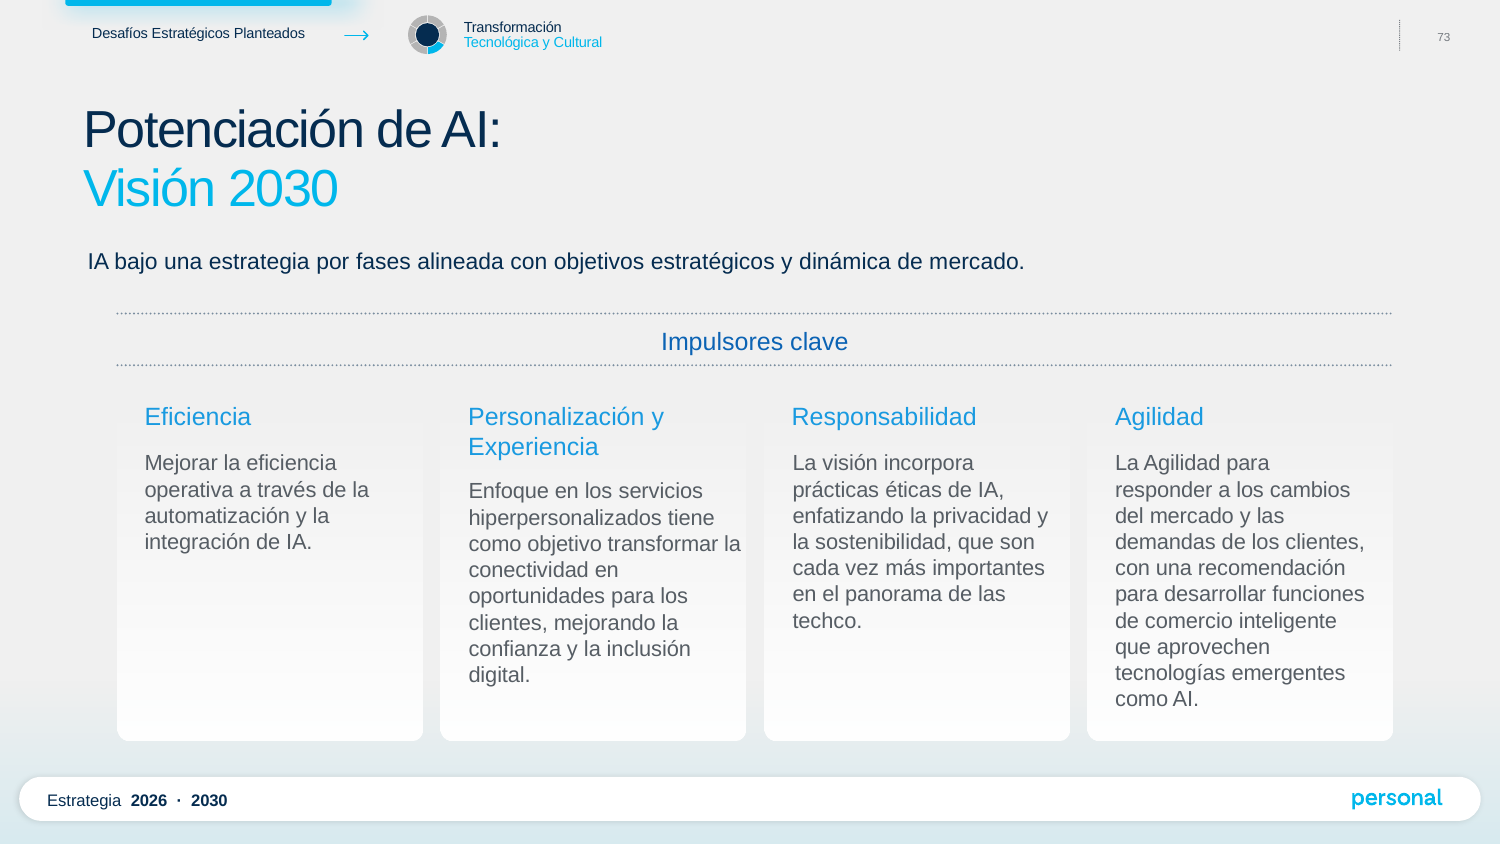

Potenciación de AI:
Visión 2030
IA bajo una estrategia por fases alineada con objetivos estratégicos y dinámica de mercado.
Impulsores clave

Eficiencia
Personalización y Experiencia
Responsabilidad
Agilidad
Mejorar la eficiencia operativa a través de la automatización y la integración de IA.
La visión incorpora prácticas éticas de IA, enfatizando la privacidad y la sostenibilidad, que son cada vez más importantes en el panorama de las techco.
La Agilidad para responder a los cambios del mercado y las demandas de los clientes, con una recomendación para desarrollar funciones de comercio inteligente que aprovechen tecnologías emergentes como AI.
Enfoque en los servicios hiperpersonalizados tiene como objetivo transformar la conectividad en oportunidades para los clientes, mejorando la confianza y la inclusión digital.